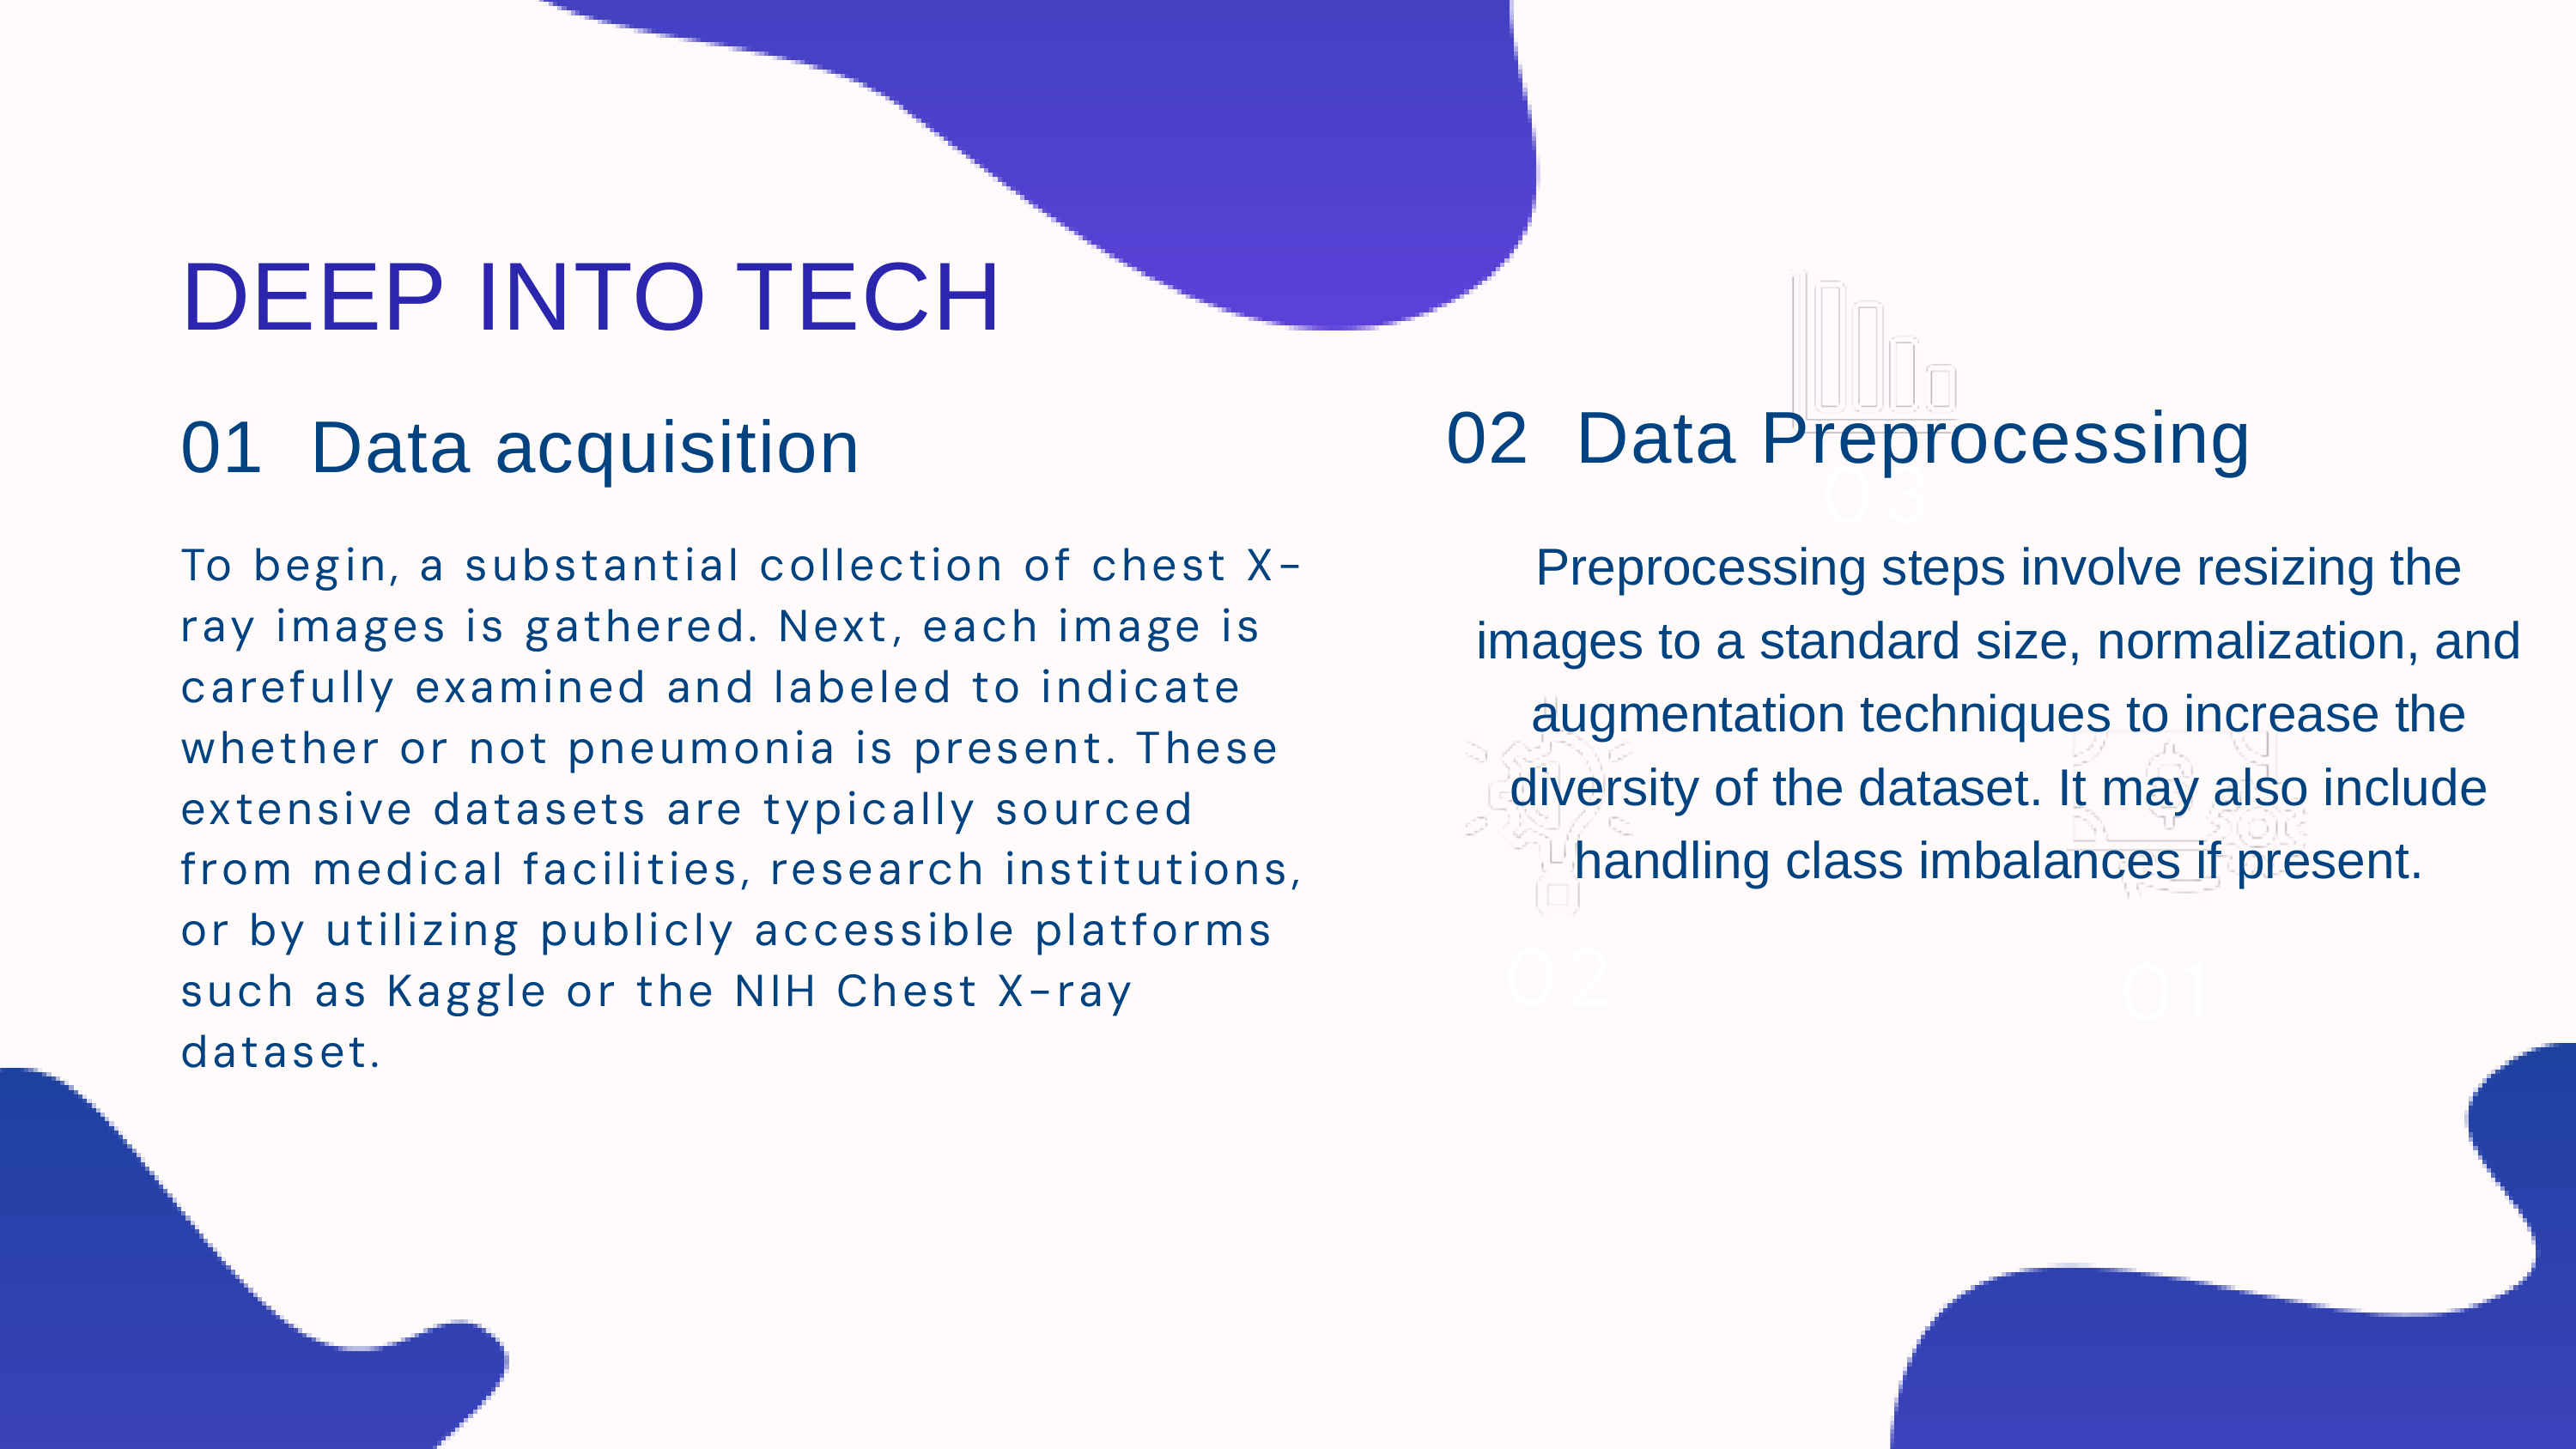

DEEP INTO TECH

02  Data Preprocessing
01  Data acquisition
03
Preprocessing steps involve resizing the images to a standard size, normalization, and augmentation techniques to increase the diversity of the dataset. It may also include handling class imbalances if present.
To begin, a substantial collection of chest X-ray images is gathered. Next, each image is carefully examined and labeled to indicate whether or not pneumonia is present. These extensive datasets are typically sourced from medical facilities, research institutions, or by utilizing publicly accessible platforms such as Kaggle or the NIH Chest X-ray dataset.

02
01